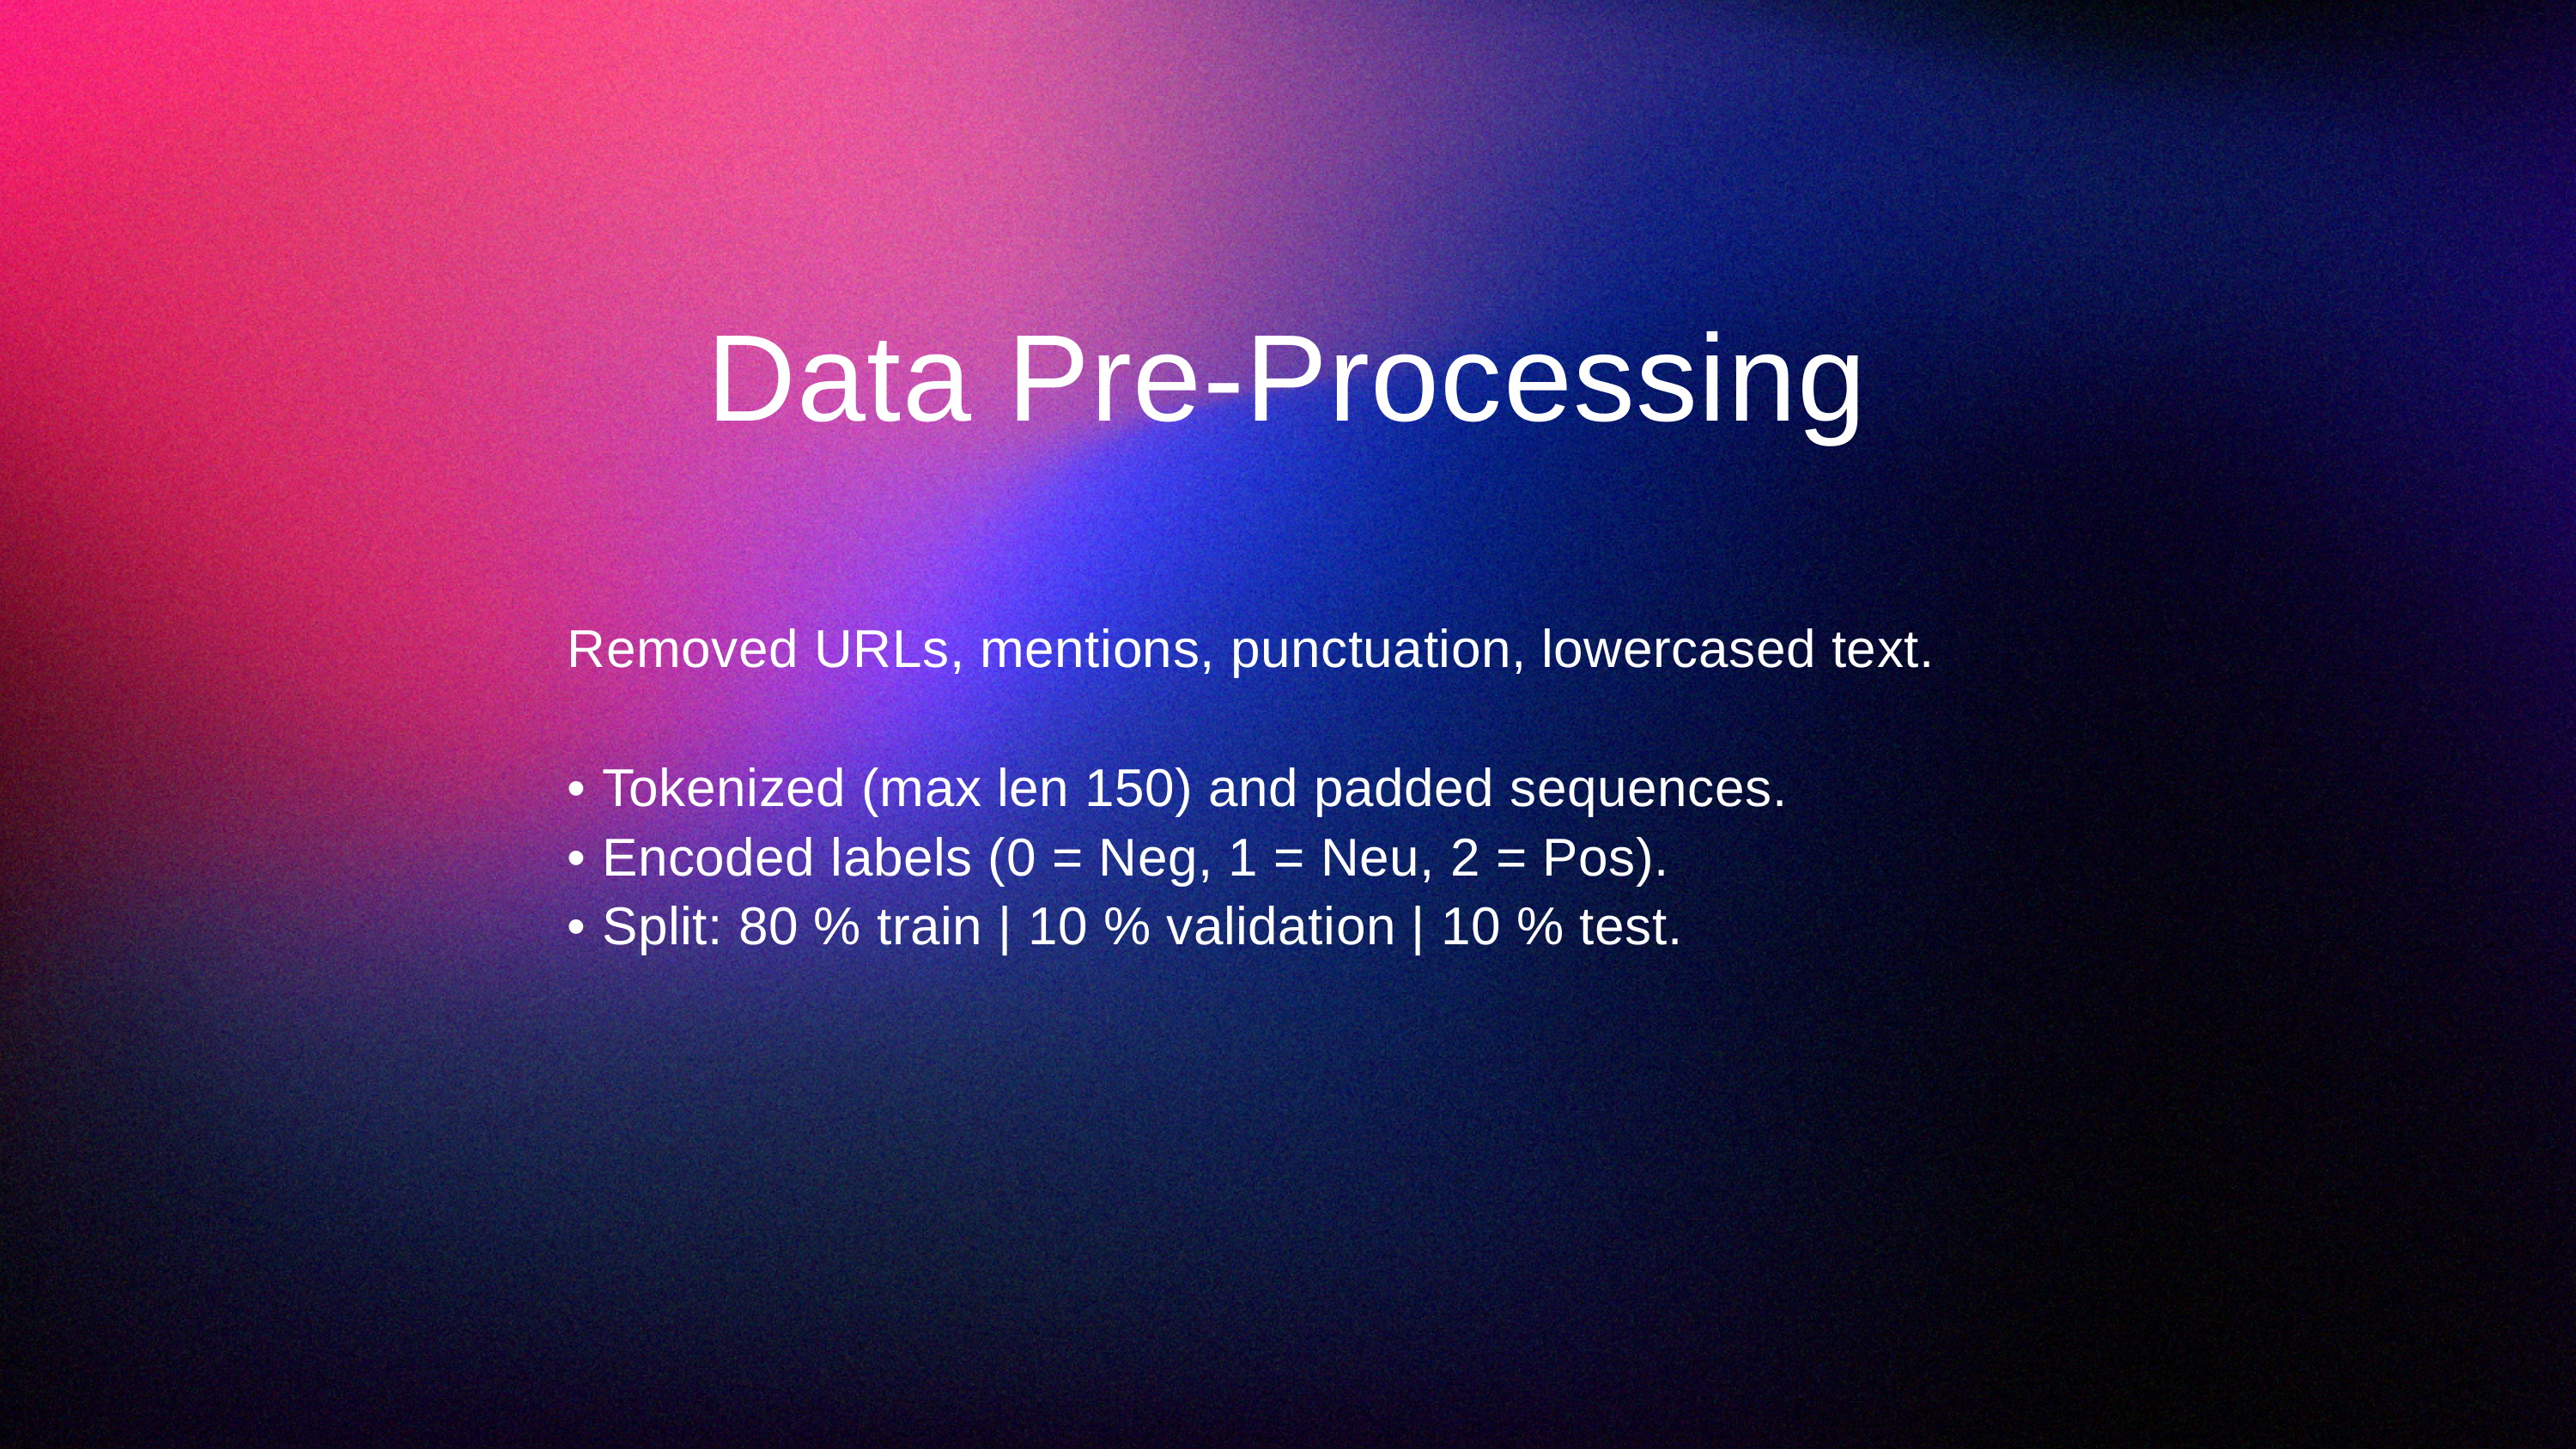

Data Pre-Processing
Removed URLs, mentions, punctuation, lowercased text.

• Tokenized (max len 150) and padded sequences.
• Encoded labels (0 = Neg, 1 = Neu, 2 = Pos).
• Split: 80 % train | 10 % validation | 10 % test.